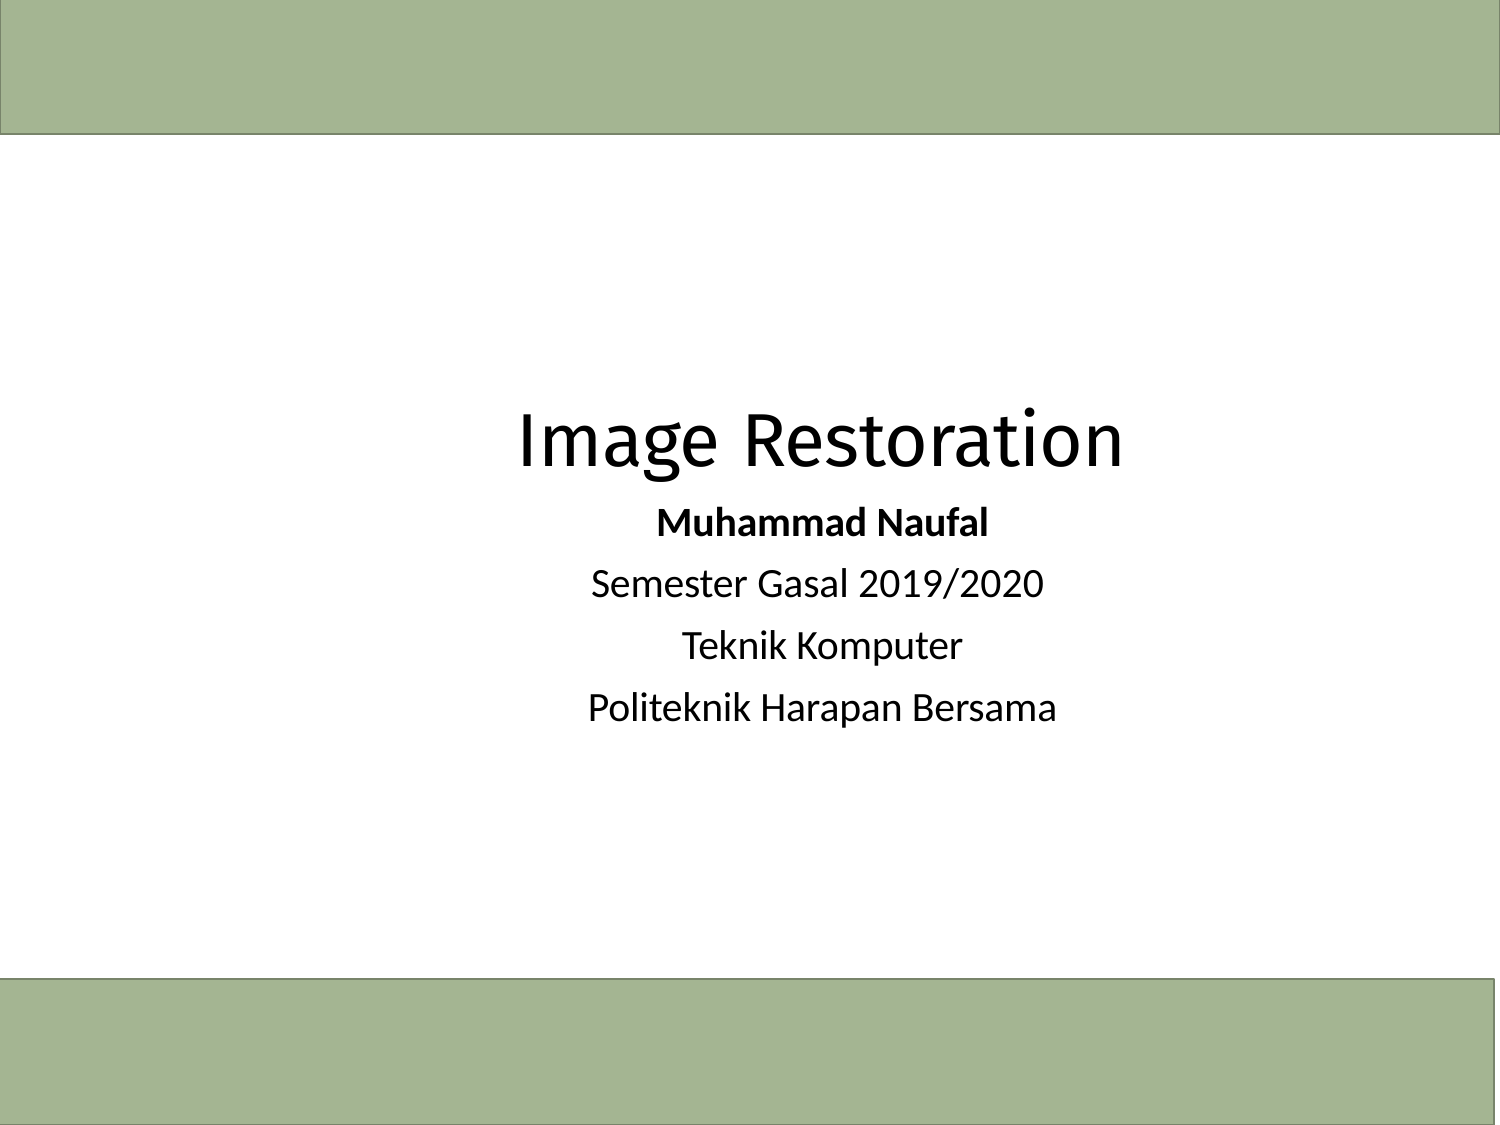

# Image Restoration
Muhammad Naufal
Semester Gasal 2019/2020
Teknik Komputer
Politeknik Harapan Bersama